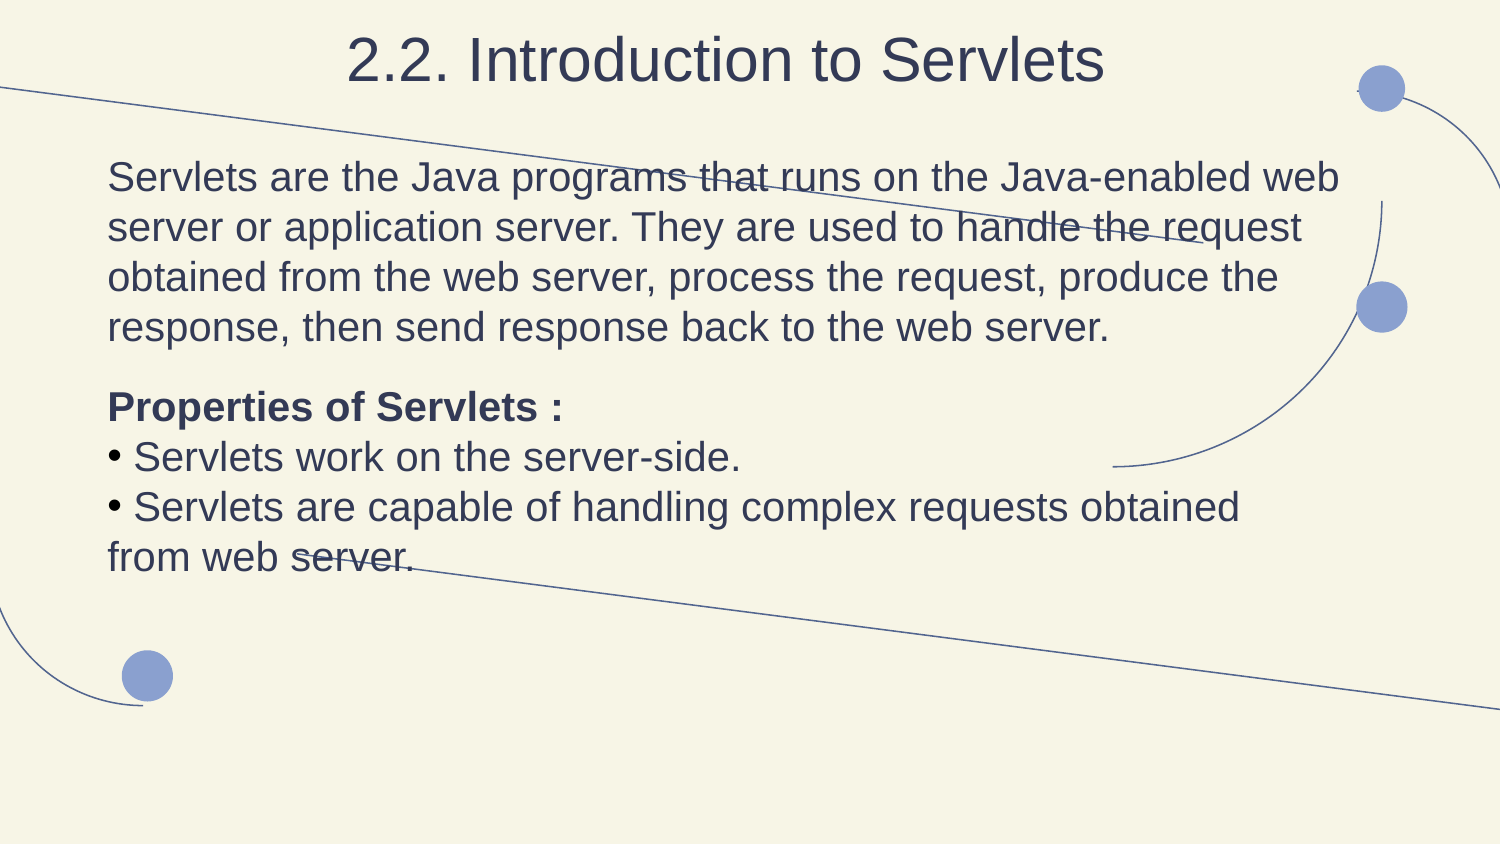

# 2.2. Introduction to Servlets

Servlets are the Java programs that runs on the Java-enabled web server or application server. They are used to handle the request obtained from the web server, process the request, produce the response, then send response back to the web server.

Properties of Servlets :
 Servlets work on the server-side.
 Servlets are capable of handling complex requests obtained from web server.